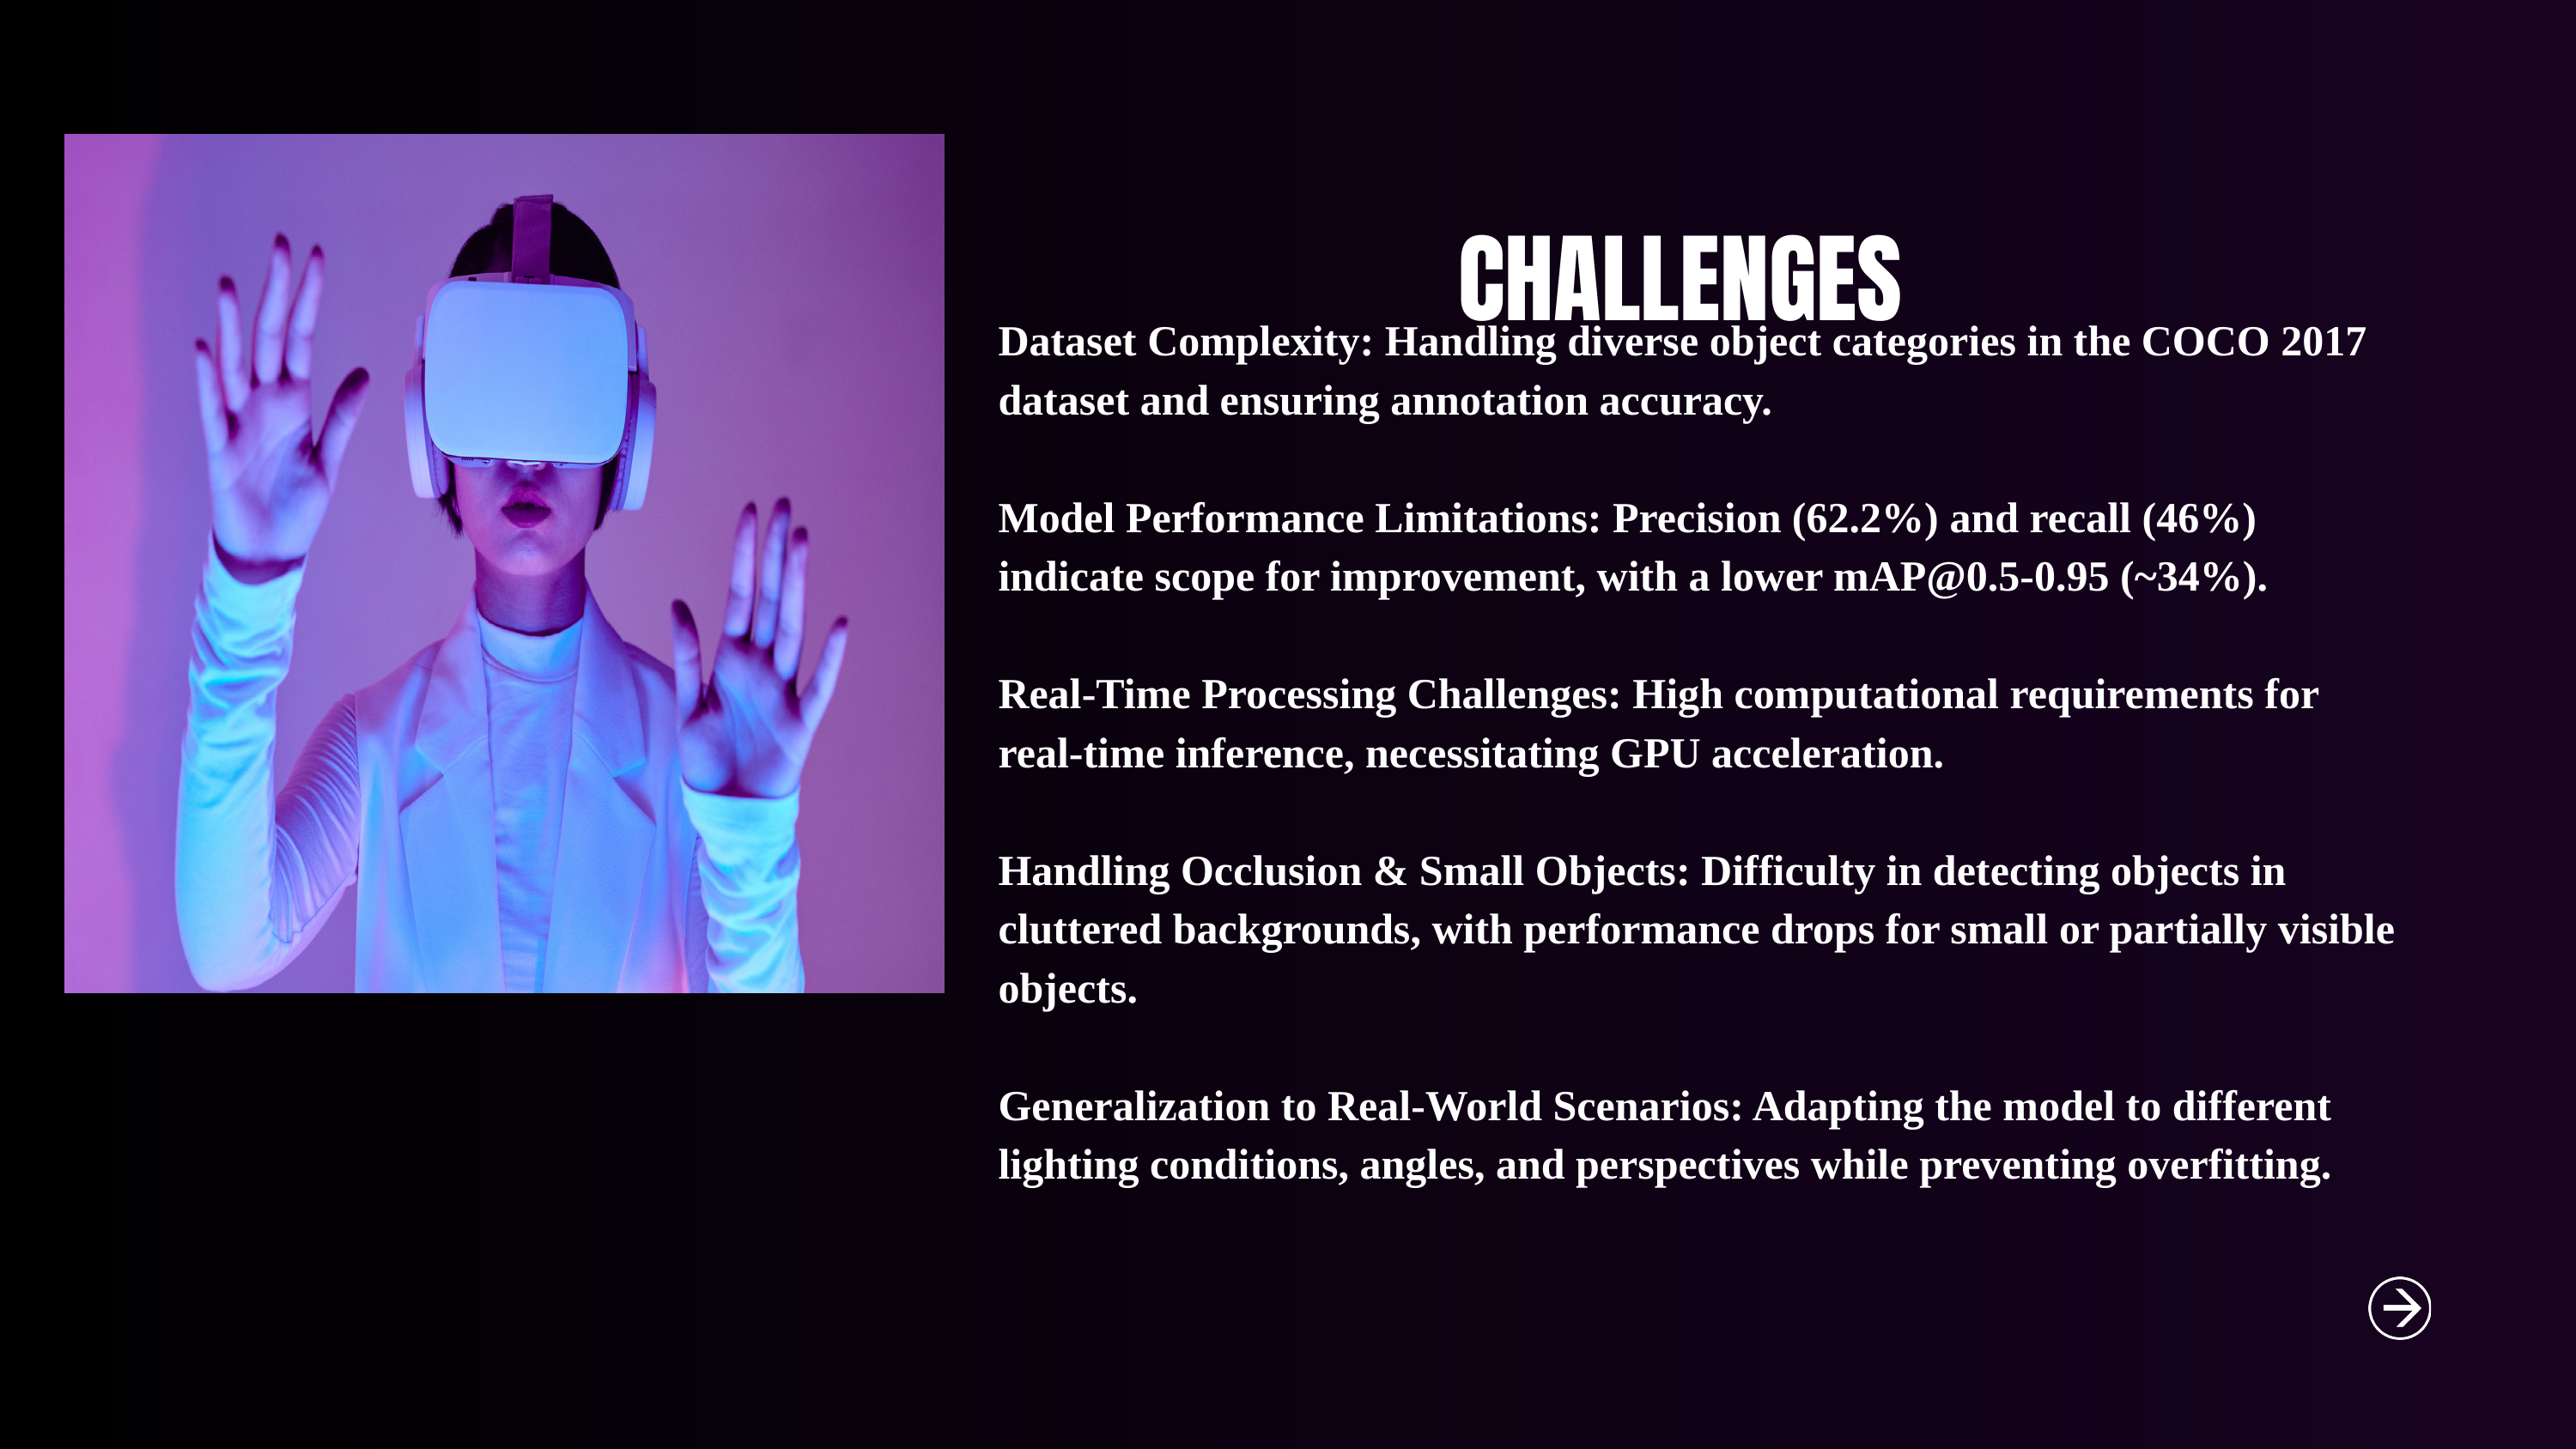

CHALLENGES

Dataset Complexity: Handling diverse object categories in the COCO 2017 dataset and ensuring annotation accuracy.

Model Performance Limitations: Precision (62.2%) and recall (46%) indicate scope for improvement, with a lower mAP@0.5-0.95 (~34%).

Real-Time Processing Challenges: High computational requirements for real-time inference, necessitating GPU acceleration.

Handling Occlusion & Small Objects: Difficulty in detecting objects in cluttered backgrounds, with performance drops for small or partially visible objects.

Generalization to Real-World Scenarios: Adapting the model to different lighting conditions, angles, and perspectives while preventing overfitting.